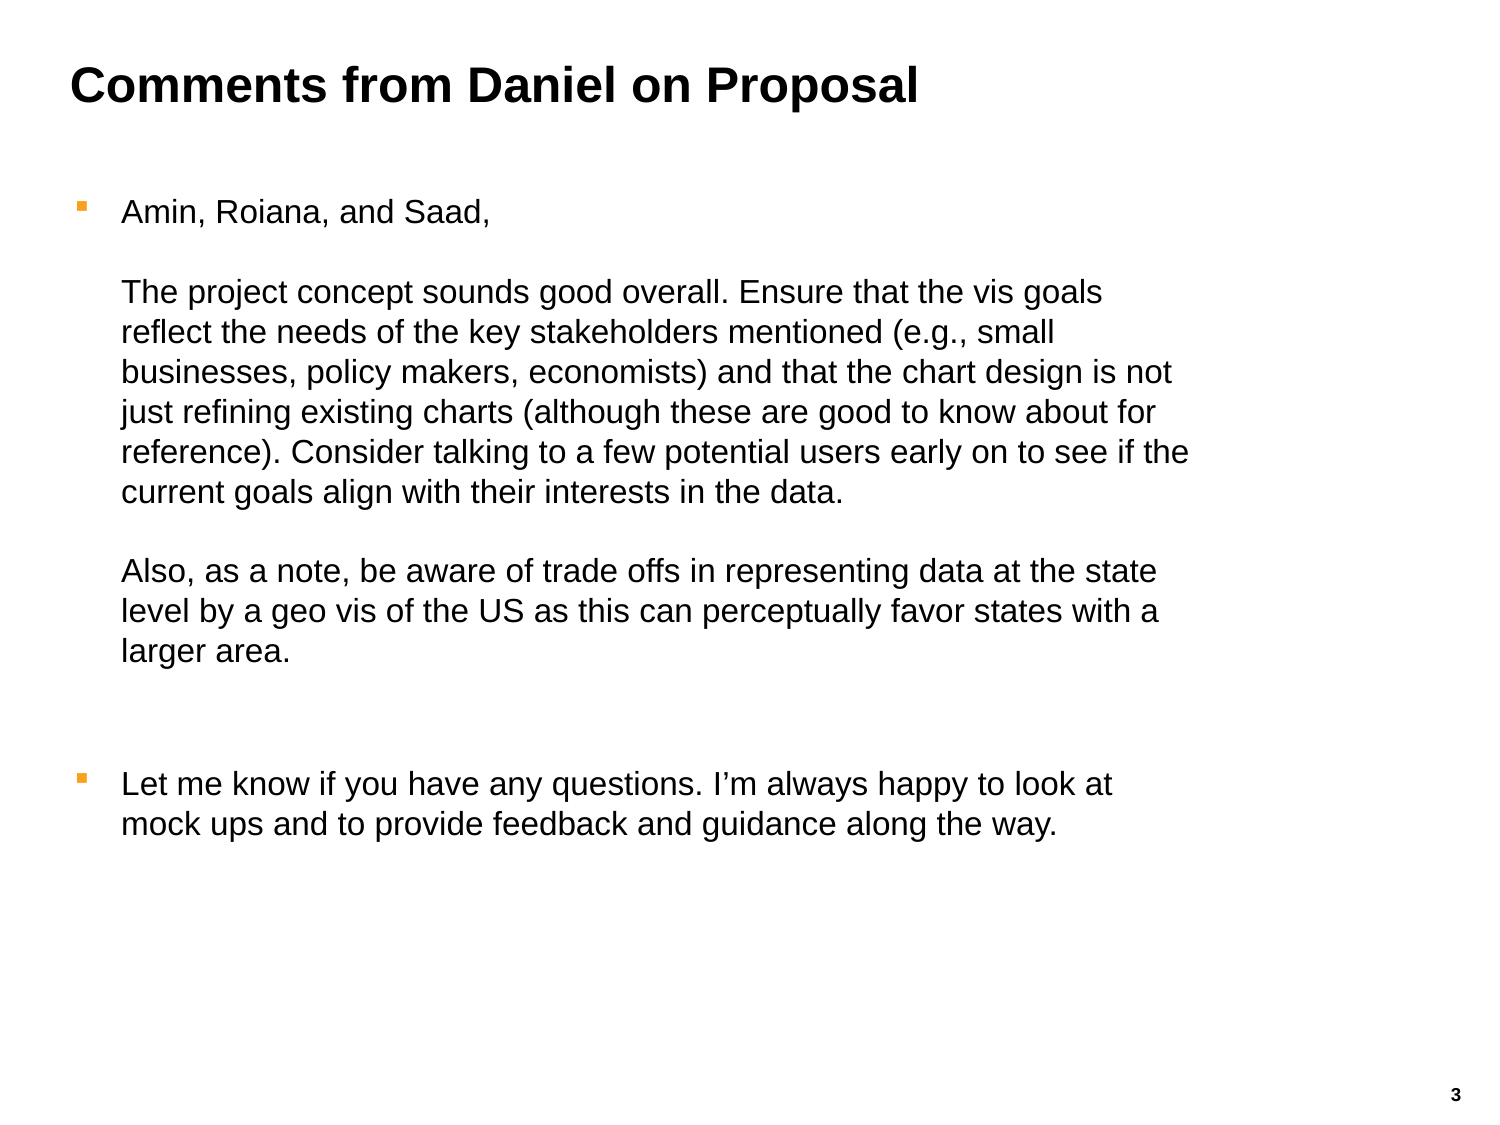

# Comments from Daniel on Proposal
Amin, Roiana, and Saad,
The project concept sounds good overall. Ensure that the vis goals reflect the needs of the key stakeholders mentioned (e.g., small businesses, policy makers, economists) and that the chart design is not just refining existing charts (although these are good to know about for reference). Consider talking to a few potential users early on to see if the current goals align with their interests in the data.  
Also, as a note, be aware of trade offs in representing data at the state level by a geo vis of the US as this can perceptually favor states with a larger area.

Let me know if you have any questions. I’m always happy to look at mock ups and to provide feedback and guidance along the way.